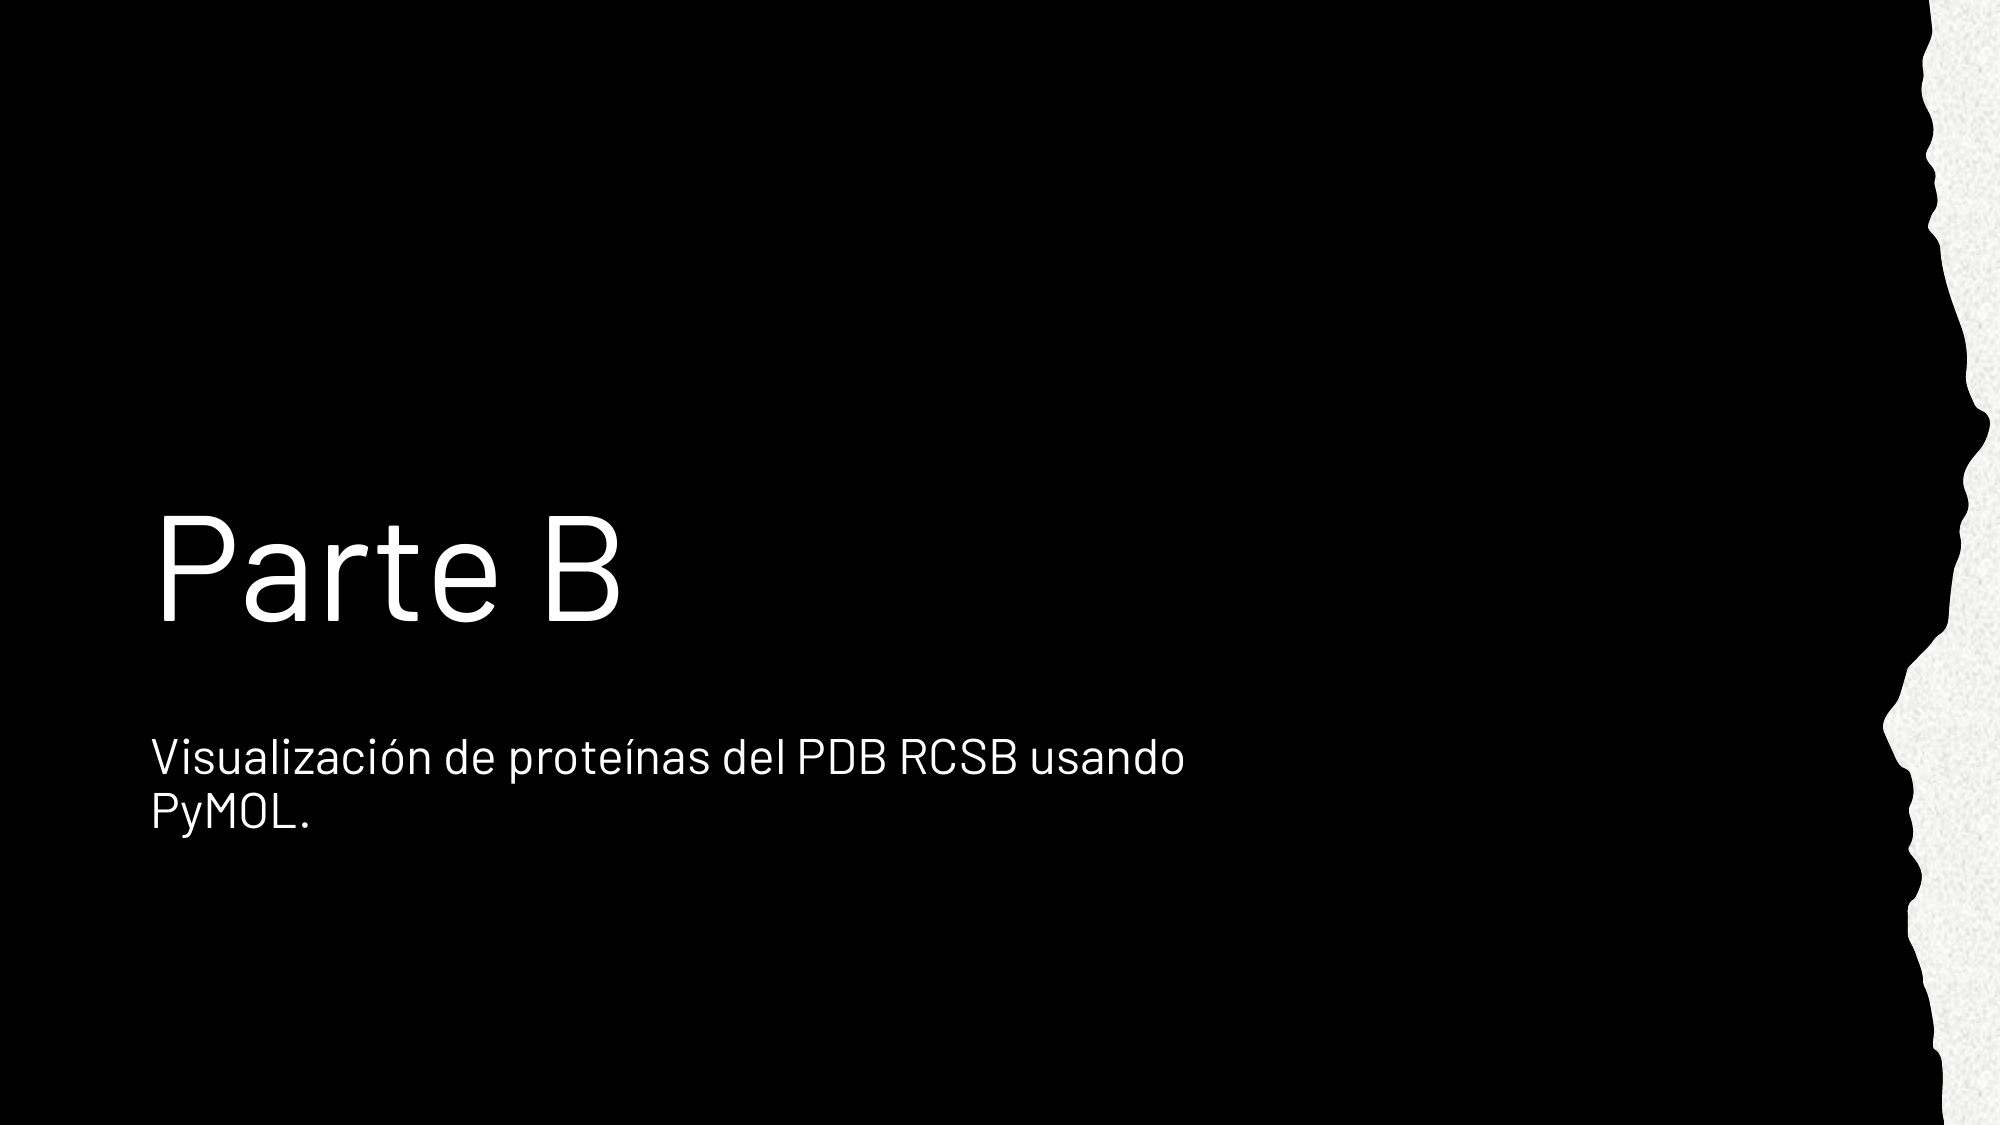

# Parte B
Visualización de proteínas del PDB RCSB usando PyMOL.